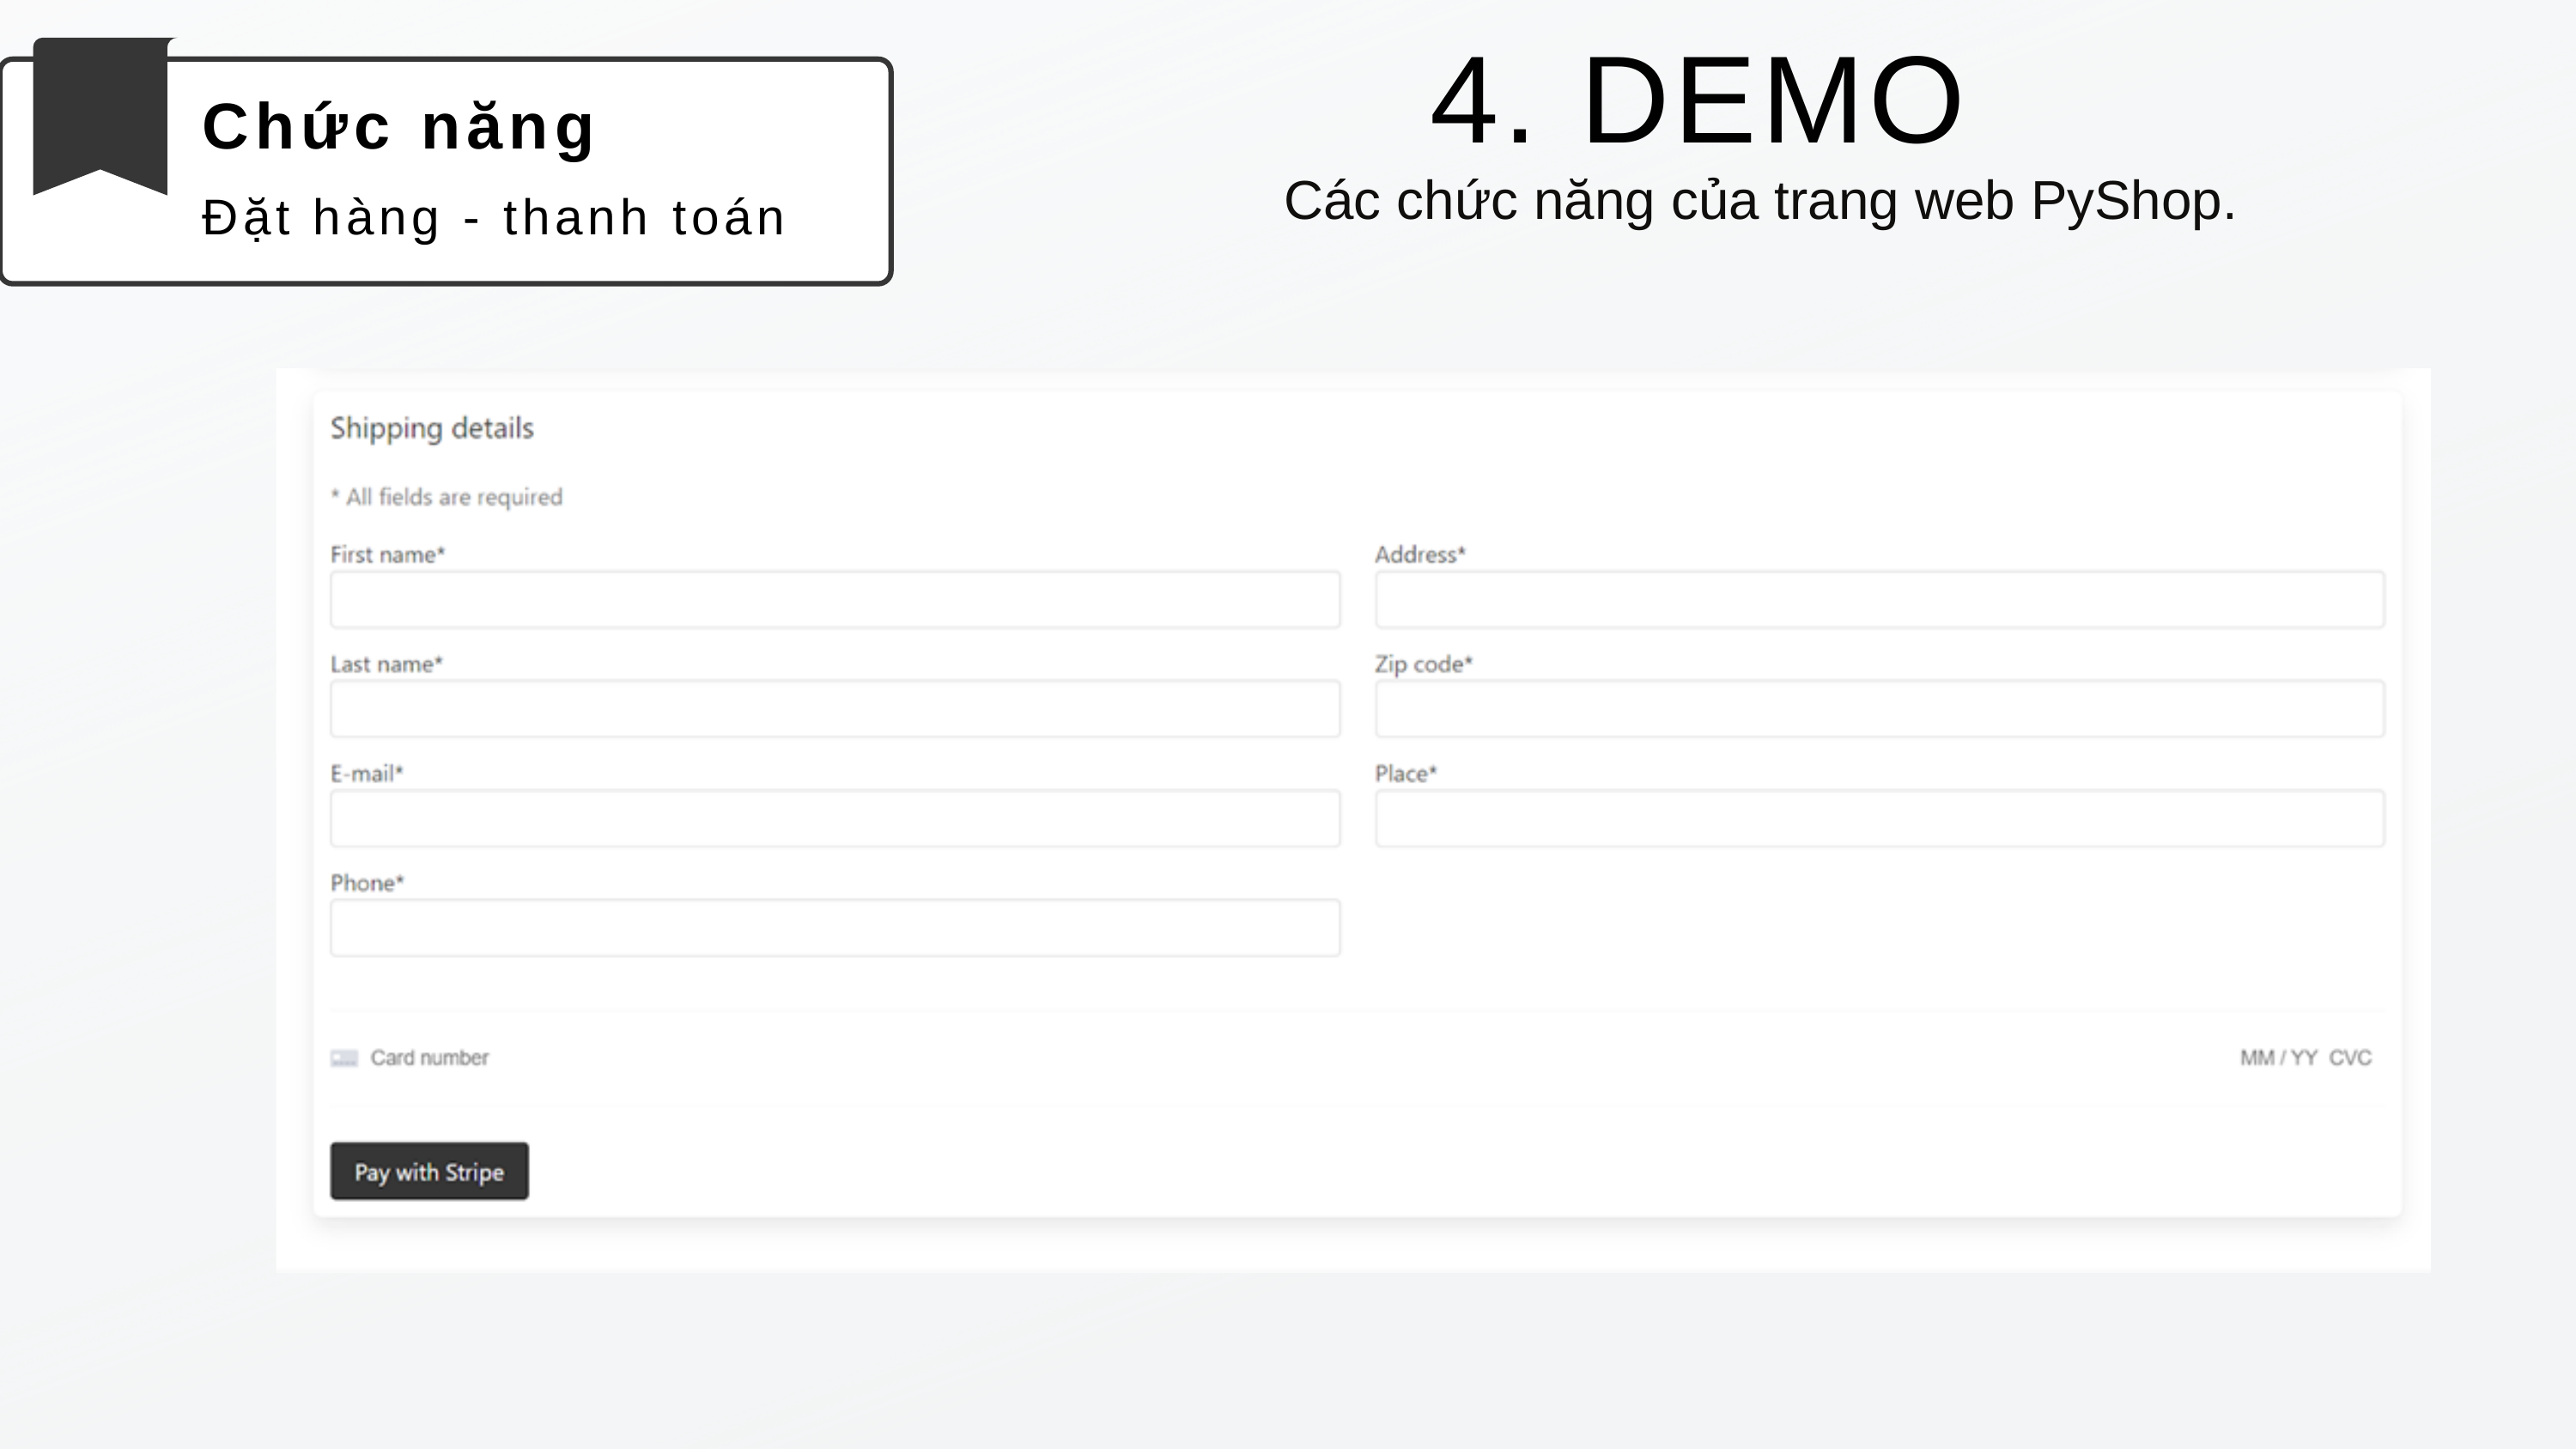

4. DEMO

Chức năng
Các chức năng của trang web PyShop.
Đặt hàng - thanh toán